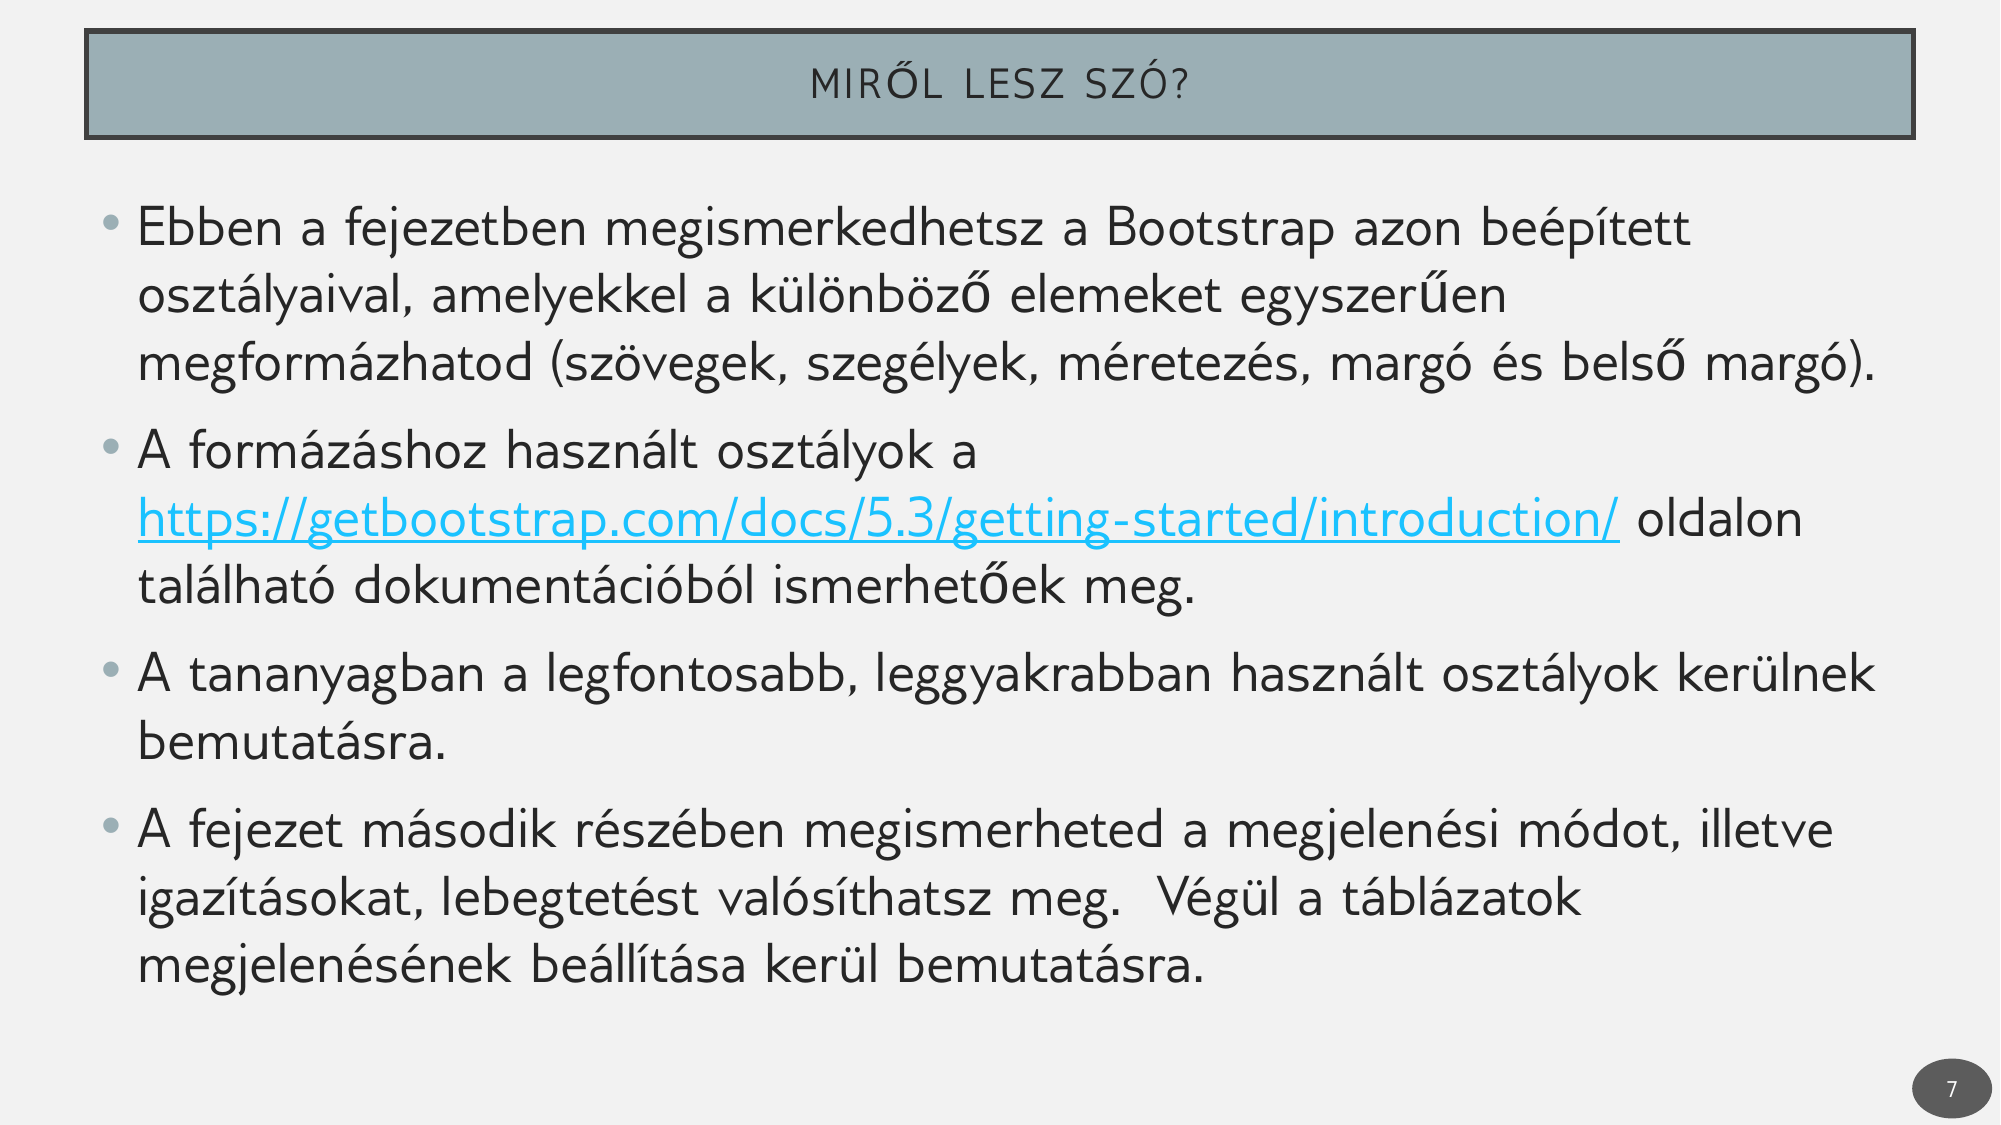

# Miről lesz szó?
Ebben a fejezetben megismerkedhetsz a Bootstrap azon beépített osztályaival, amelyekkel a különböző elemeket egyszerűen megformázhatod (szövegek, szegélyek, méretezés, margó és belső margó).
A formázáshoz használt osztályok a https://getbootstrap.com/docs/5.3/getting-started/introduction/ oldalon található dokumentációból ismerhetőek meg.
A tananyagban a legfontosabb, leggyakrabban használt osztályok kerülnek bemutatásra.
A fejezet második részében megismerheted a megjelenési módot, illetve igazításokat, lebegtetést valósíthatsz meg.  Végül a táblázatok megjelenésének beállítása kerül bemutatásra.

7